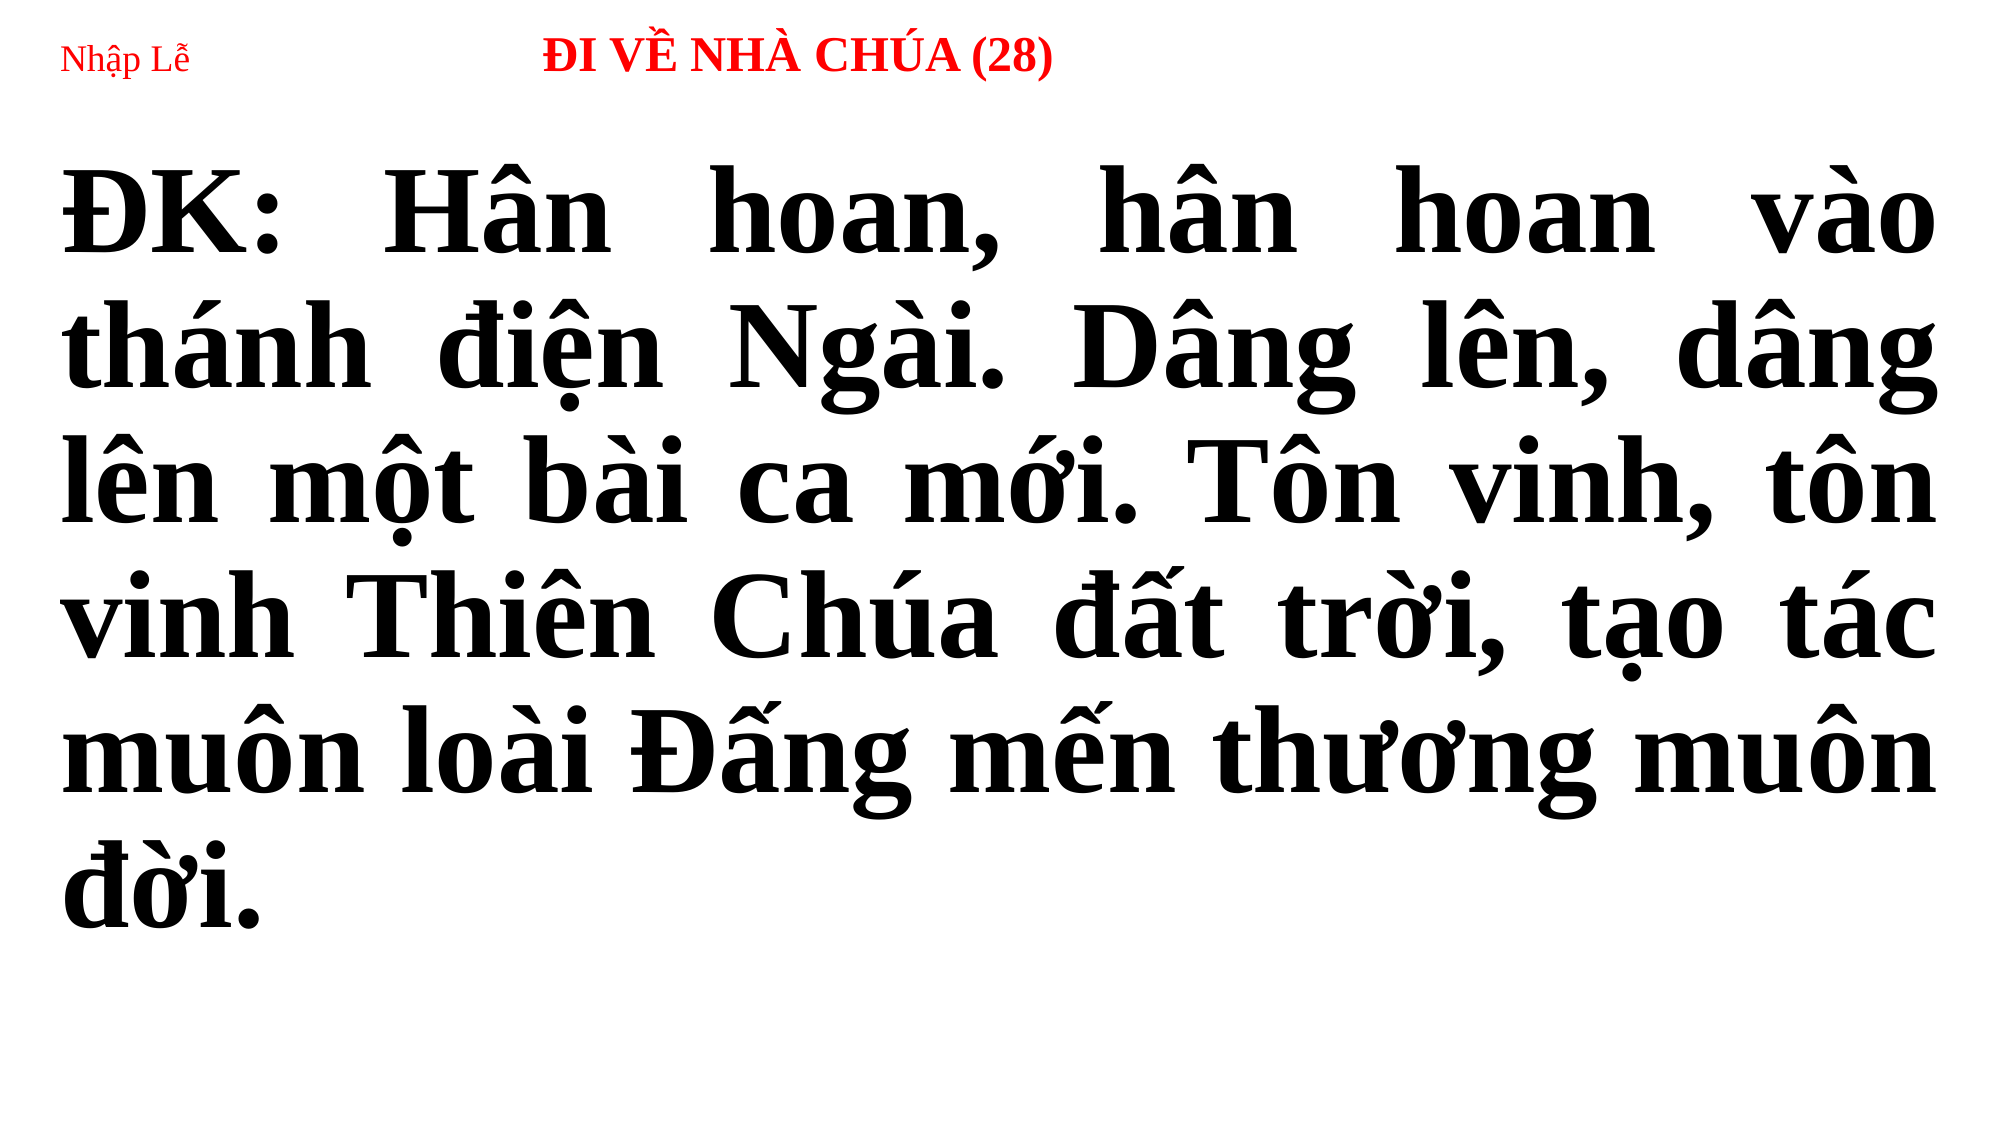

# Nhập Lễ                                     ĐI VỀ NHÀ CHÚA (28)
ĐK: Hân hoan, hân hoan vào thánh điện Ngài. Dâng lên, dâng lên một bài ca mới. Tôn vinh, tôn vinh Thiên Chúa đất trời, tạo tác muôn loài Đấng mến thương muôn đời.